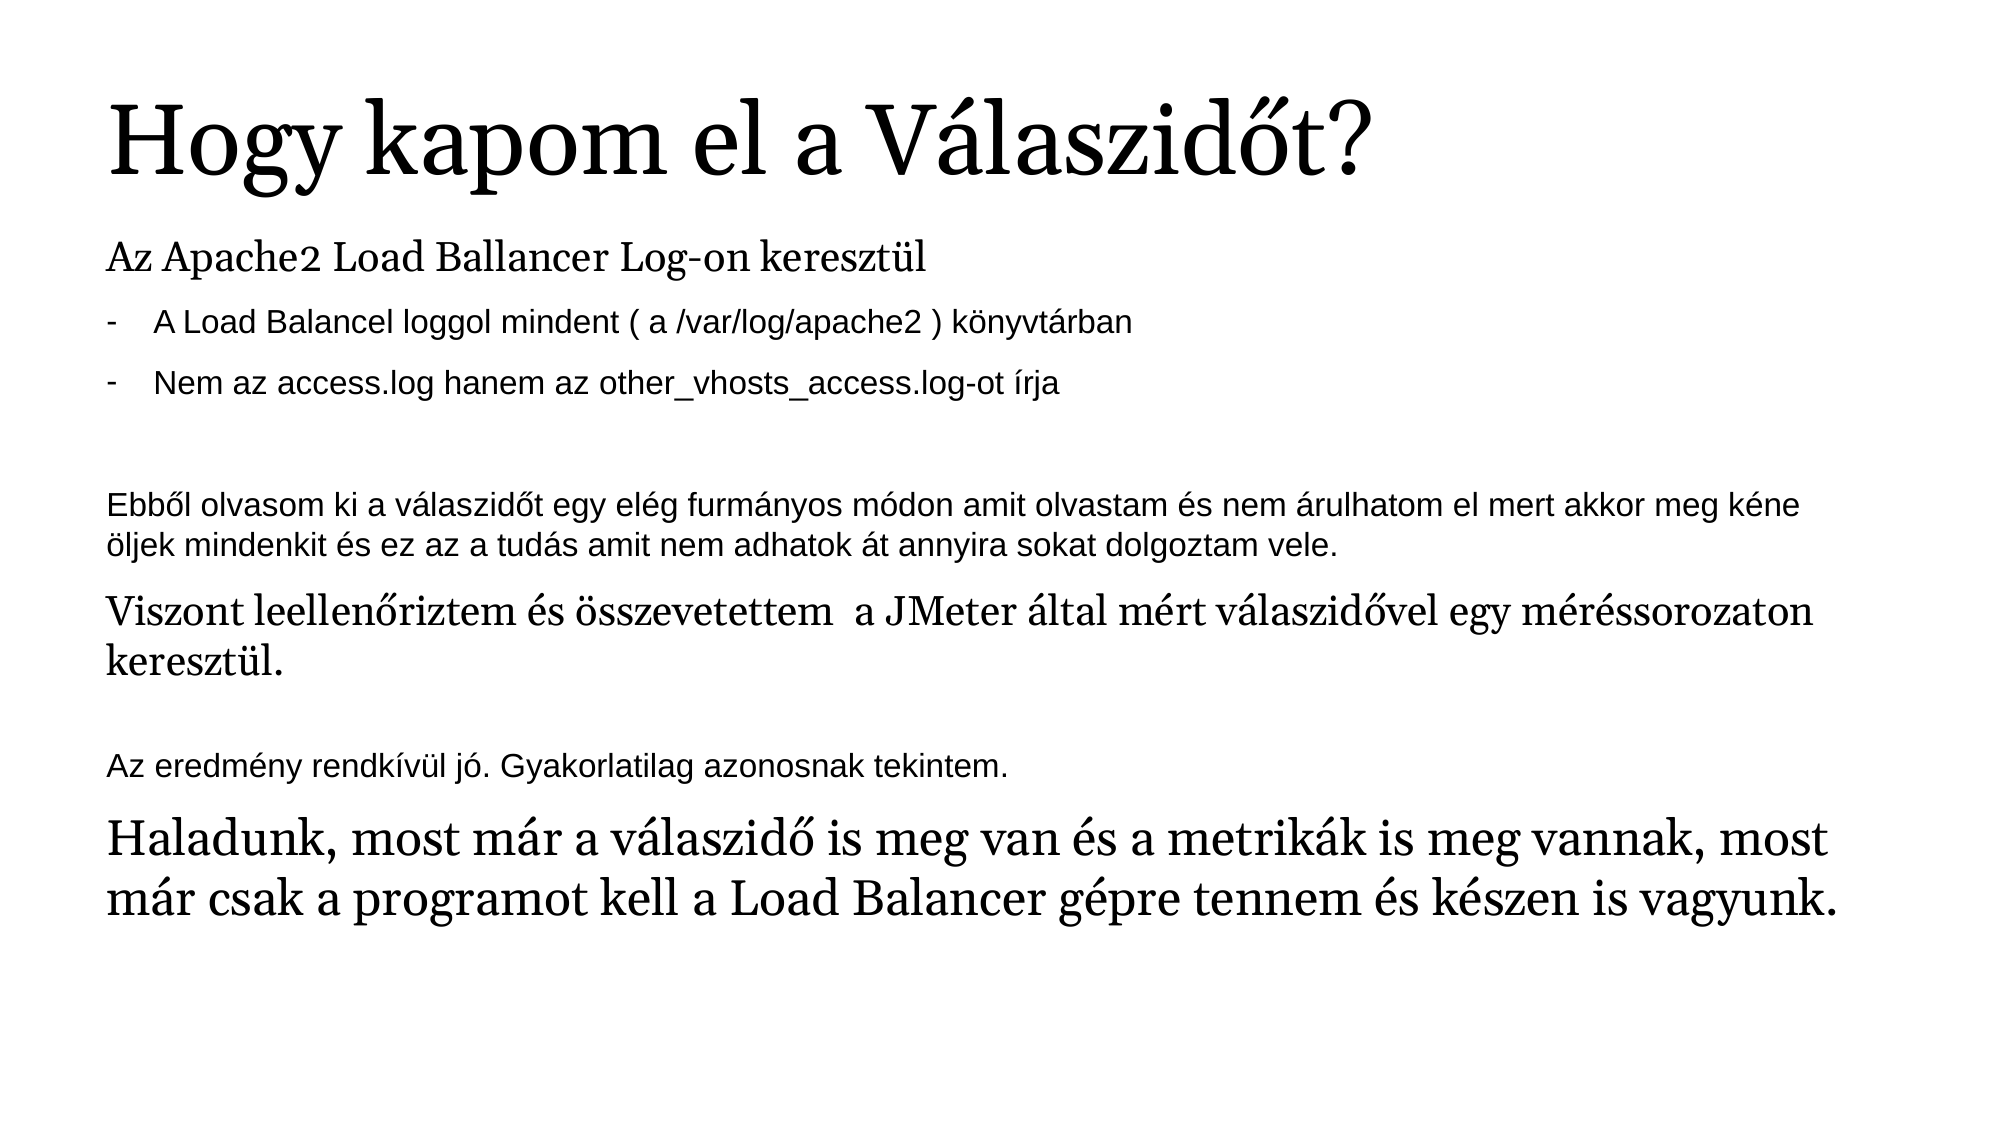

Hogy kapom el a Válaszidőt?
Az Apache2 Load Ballancer Log-on keresztül
A Load Balancel loggol mindent ( a /var/log/apache2 ) könyvtárban
Nem az access.log hanem az other_vhosts_access.log-ot írja

Ebből olvasom ki a válaszidőt egy elég furmányos módon amit olvastam és nem árulhatom el mert akkor meg kéne öljek mindenkit és ez az a tudás amit nem adhatok át annyira sokat dolgoztam vele.
Viszont leellenőriztem és összevetettem  a JMeter által mért válaszidővel egy méréssorozaton keresztül.
Az eredmény rendkívül jó. Gyakorlatilag azonosnak tekintem.
Haladunk, most már a válaszidő is meg van és a metrikák is meg vannak, most már csak a programot kell a Load Balancer gépre tennem és készen is vagyunk.